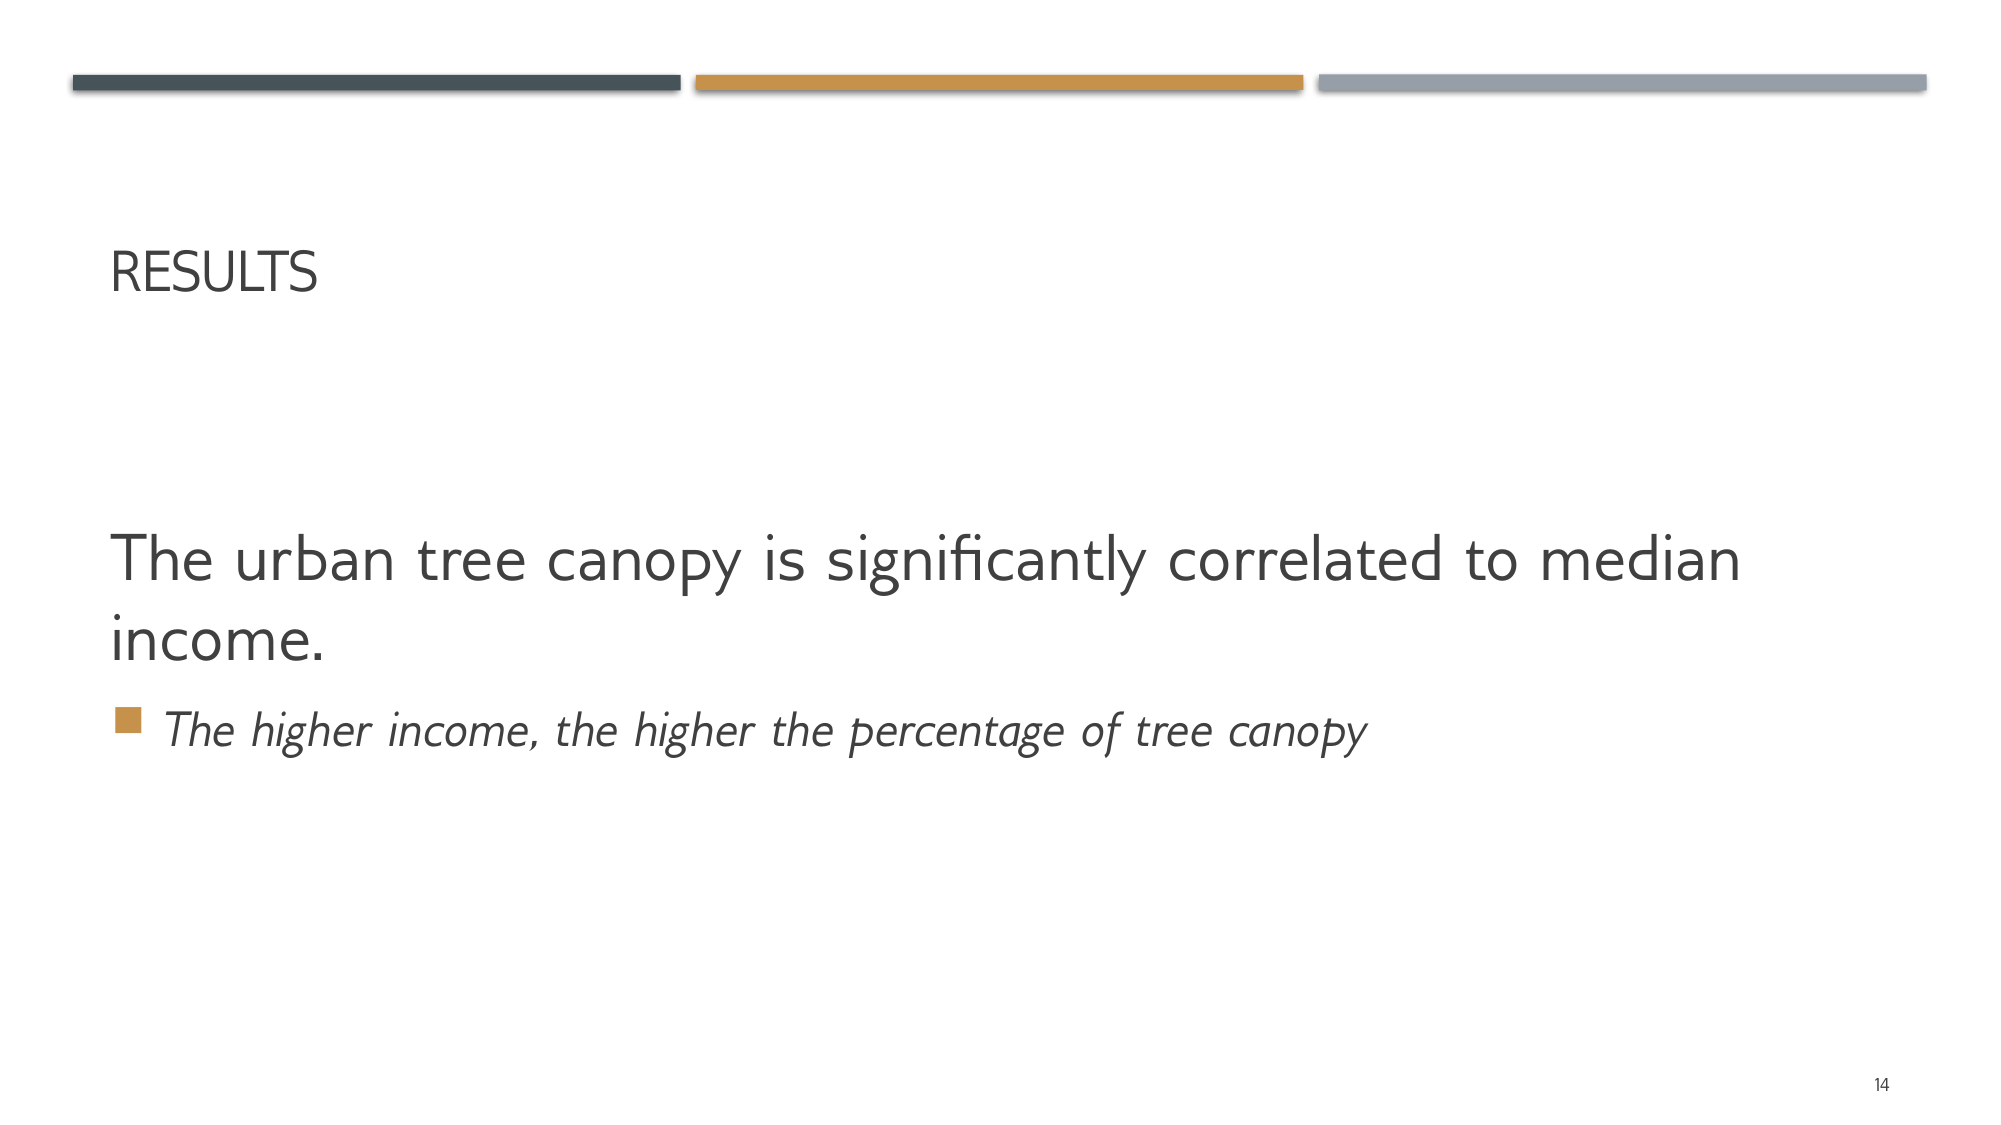

# Results
The urban tree canopy is significantly correlated to median income.
The higher income, the higher the percentage of tree canopy

14